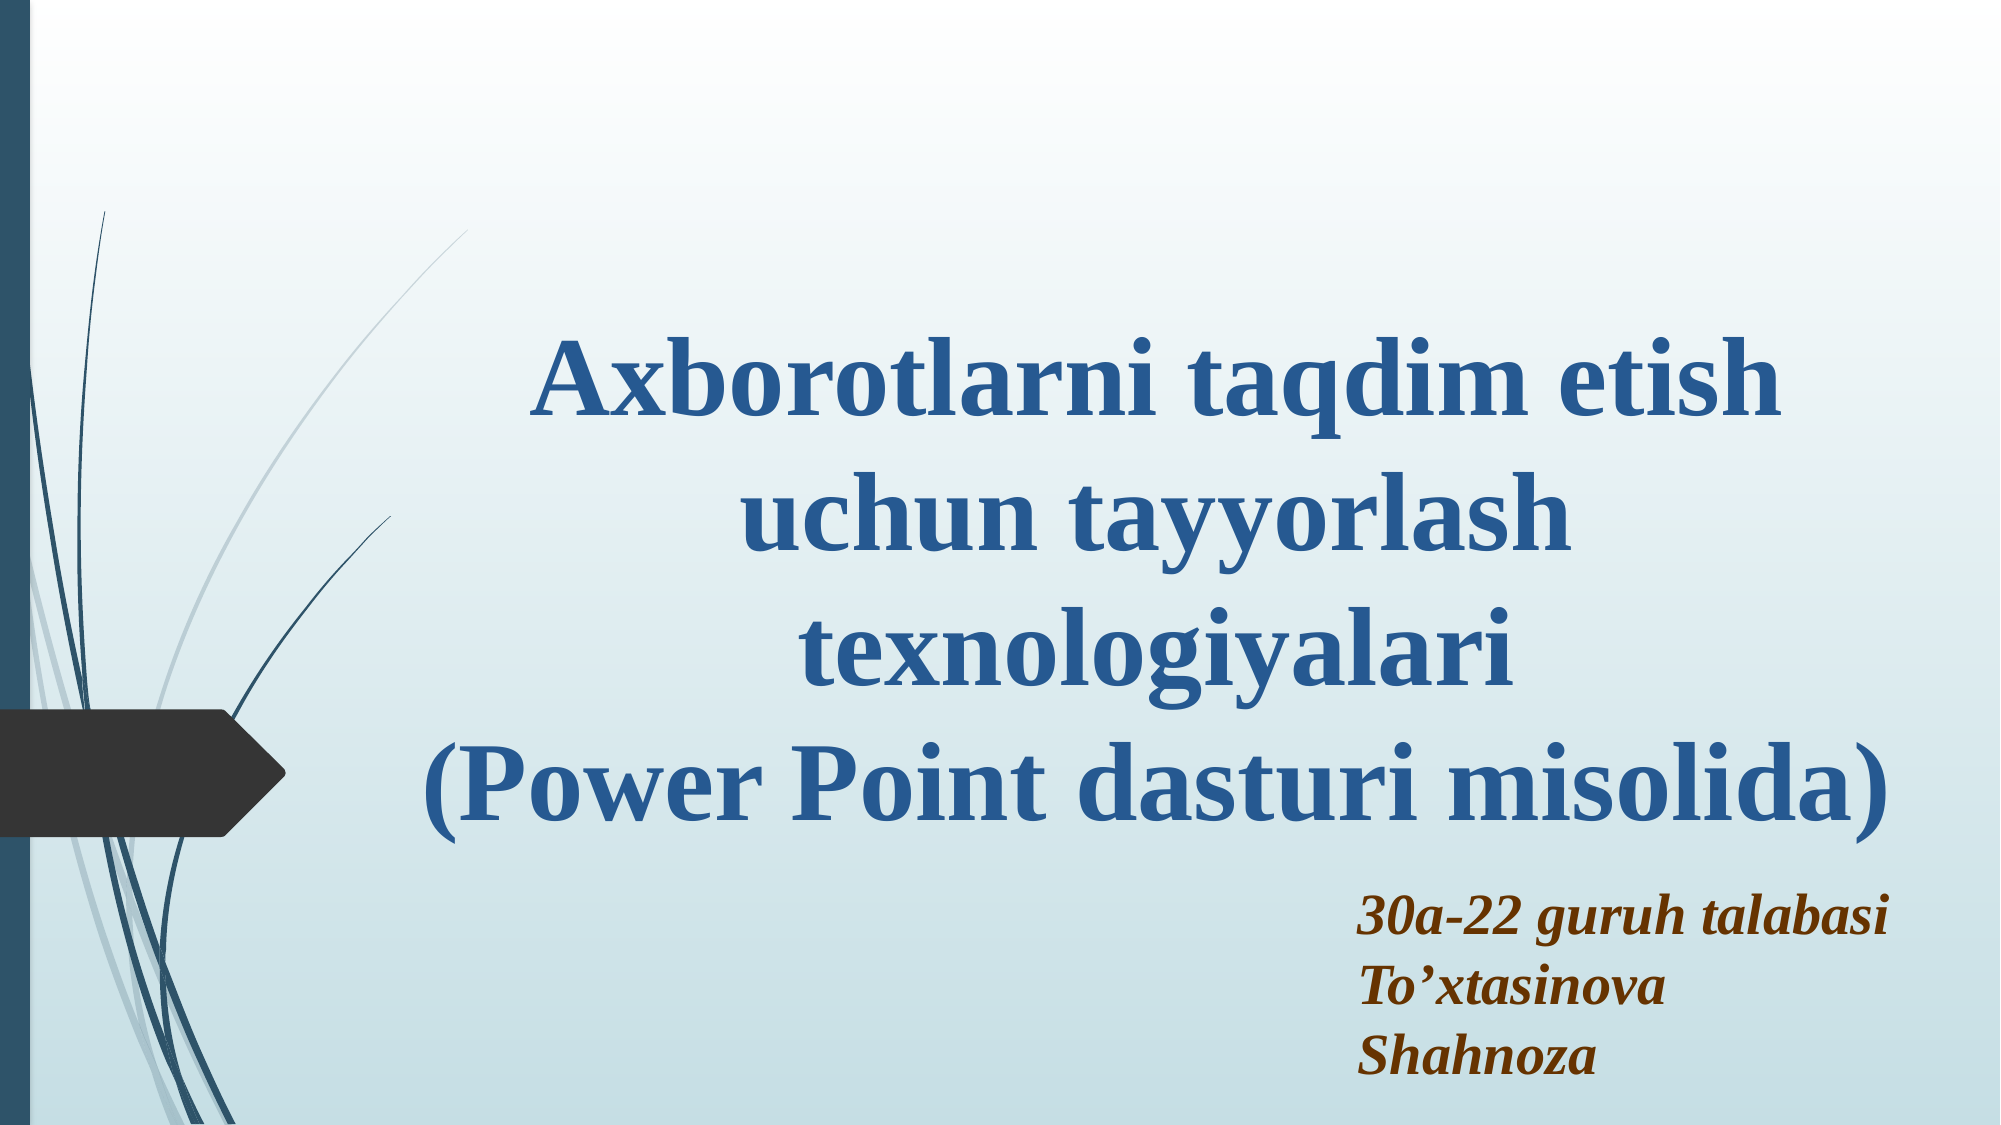

# Axborotlarni taqdim etish uchun tayyorlash texnologiyalari (Power Point dasturi misolida)

30a-22 guruh talabasi To’xtasinova Shahnoza